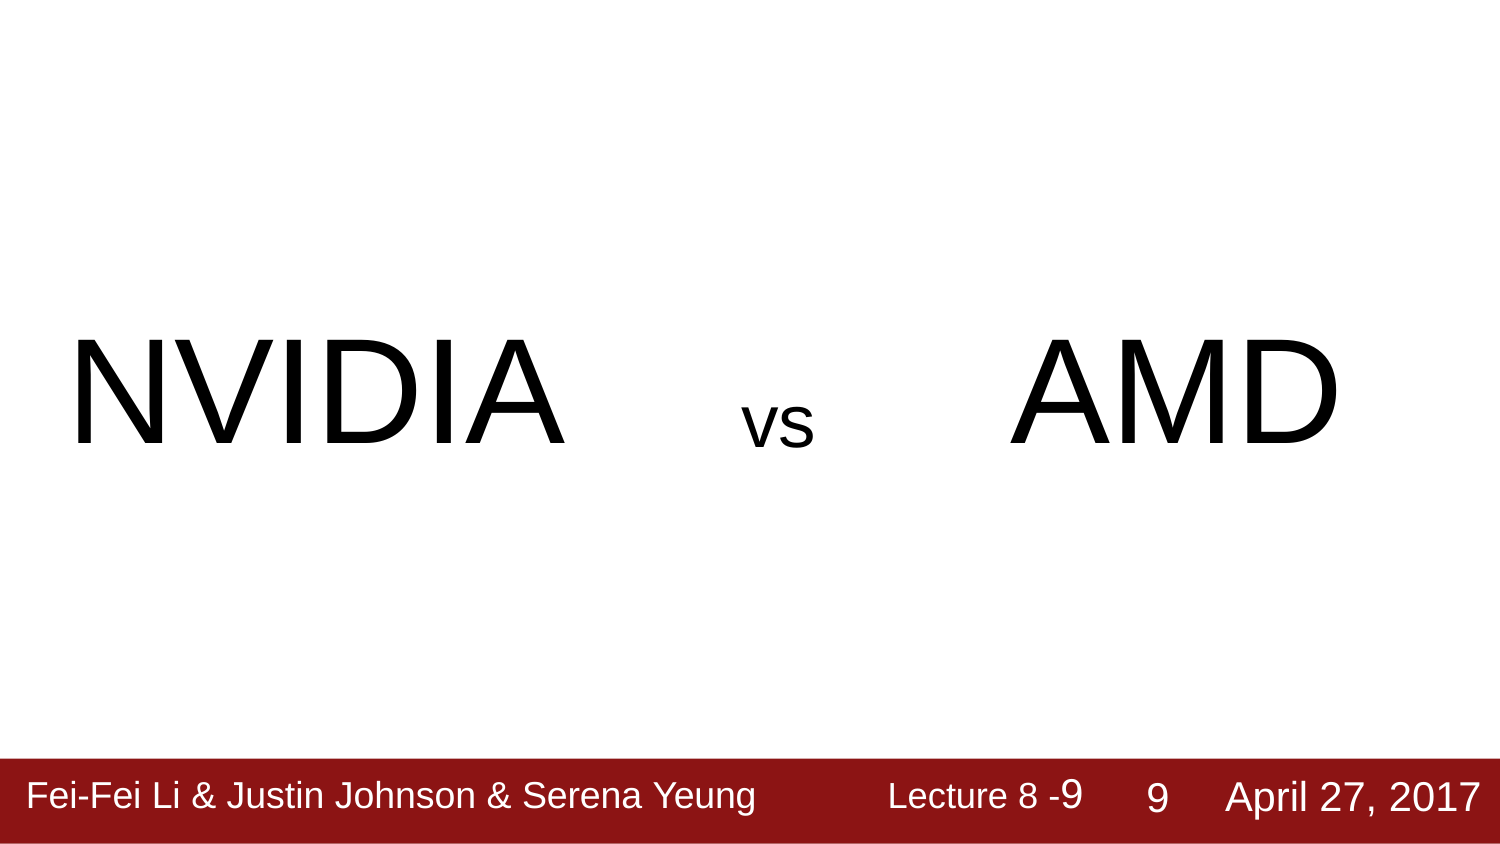

# NVIDIA
AMD
vs
Lecture 8 -9
April 27, 2017
Fei-Fei Li & Justin Johnson & Serena Yeung
9